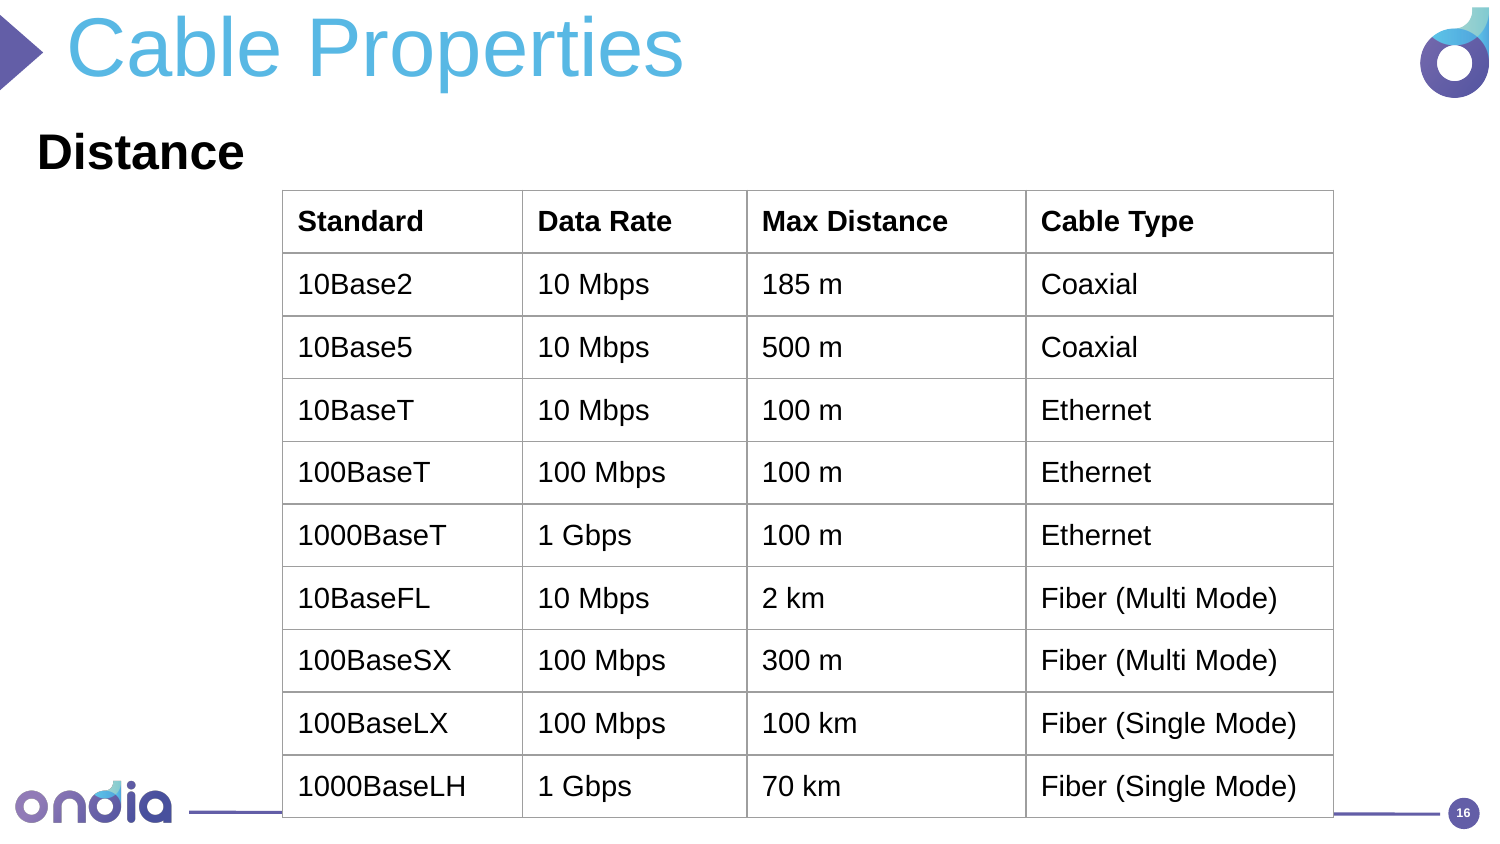

Cable Properties
Distance

| Standard | Data Rate | Max Distance | Cable Type |
| --- | --- | --- | --- |
| 10Base2 | 10 Mbps | 185 m | Coaxial |
| 10Base5 | 10 Mbps | 500 m | Coaxial |
| 10BaseT | 10 Mbps | 100 m | Ethernet |
| 100BaseT | 100 Mbps | 100 m | Ethernet |
| 1000BaseT | 1 Gbps | 100 m | Ethernet |
| 10BaseFL | 10 Mbps | 2 km | Fiber (Multi Mode) |
| 100BaseSX | 100 Mbps | 300 m | Fiber (Multi Mode) |
| 100BaseLX | 100 Mbps | 100 km | Fiber (Single Mode) |
| 1000BaseLH | 1 Gbps | 70 km | Fiber (Single Mode) |